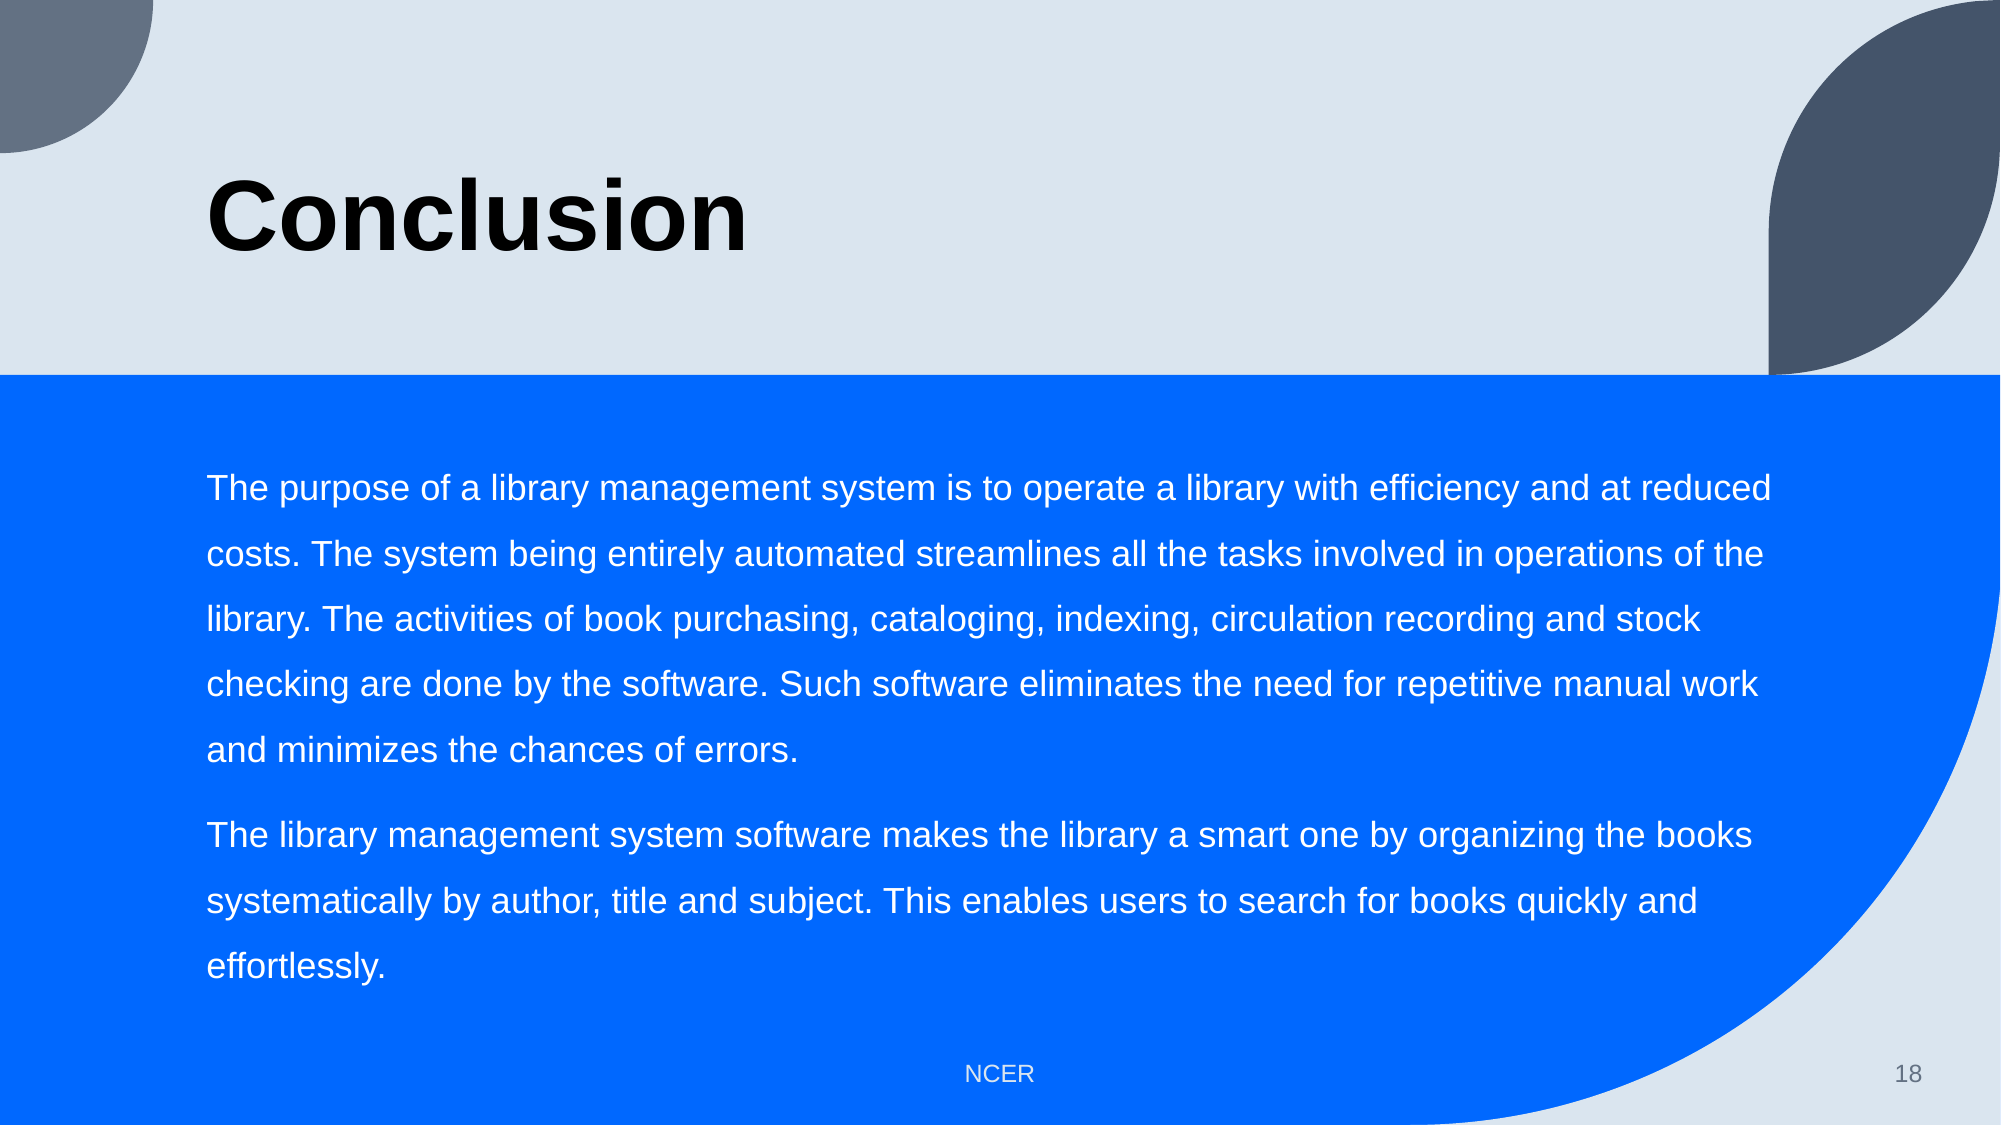

# Conclusion
The purpose of a library management system is to operate a library with efficiency and at reduced costs. The system being entirely automated streamlines all the tasks involved in operations of the library. The activities of book purchasing, cataloging, indexing, circulation recording and stock checking are done by the software. Such software eliminates the need for repetitive manual work and minimizes the chances of errors.
The library management system software makes the library a smart one by organizing the books systematically by author, title and subject. This enables users to search for books quickly and effortlessly.
NCER
18